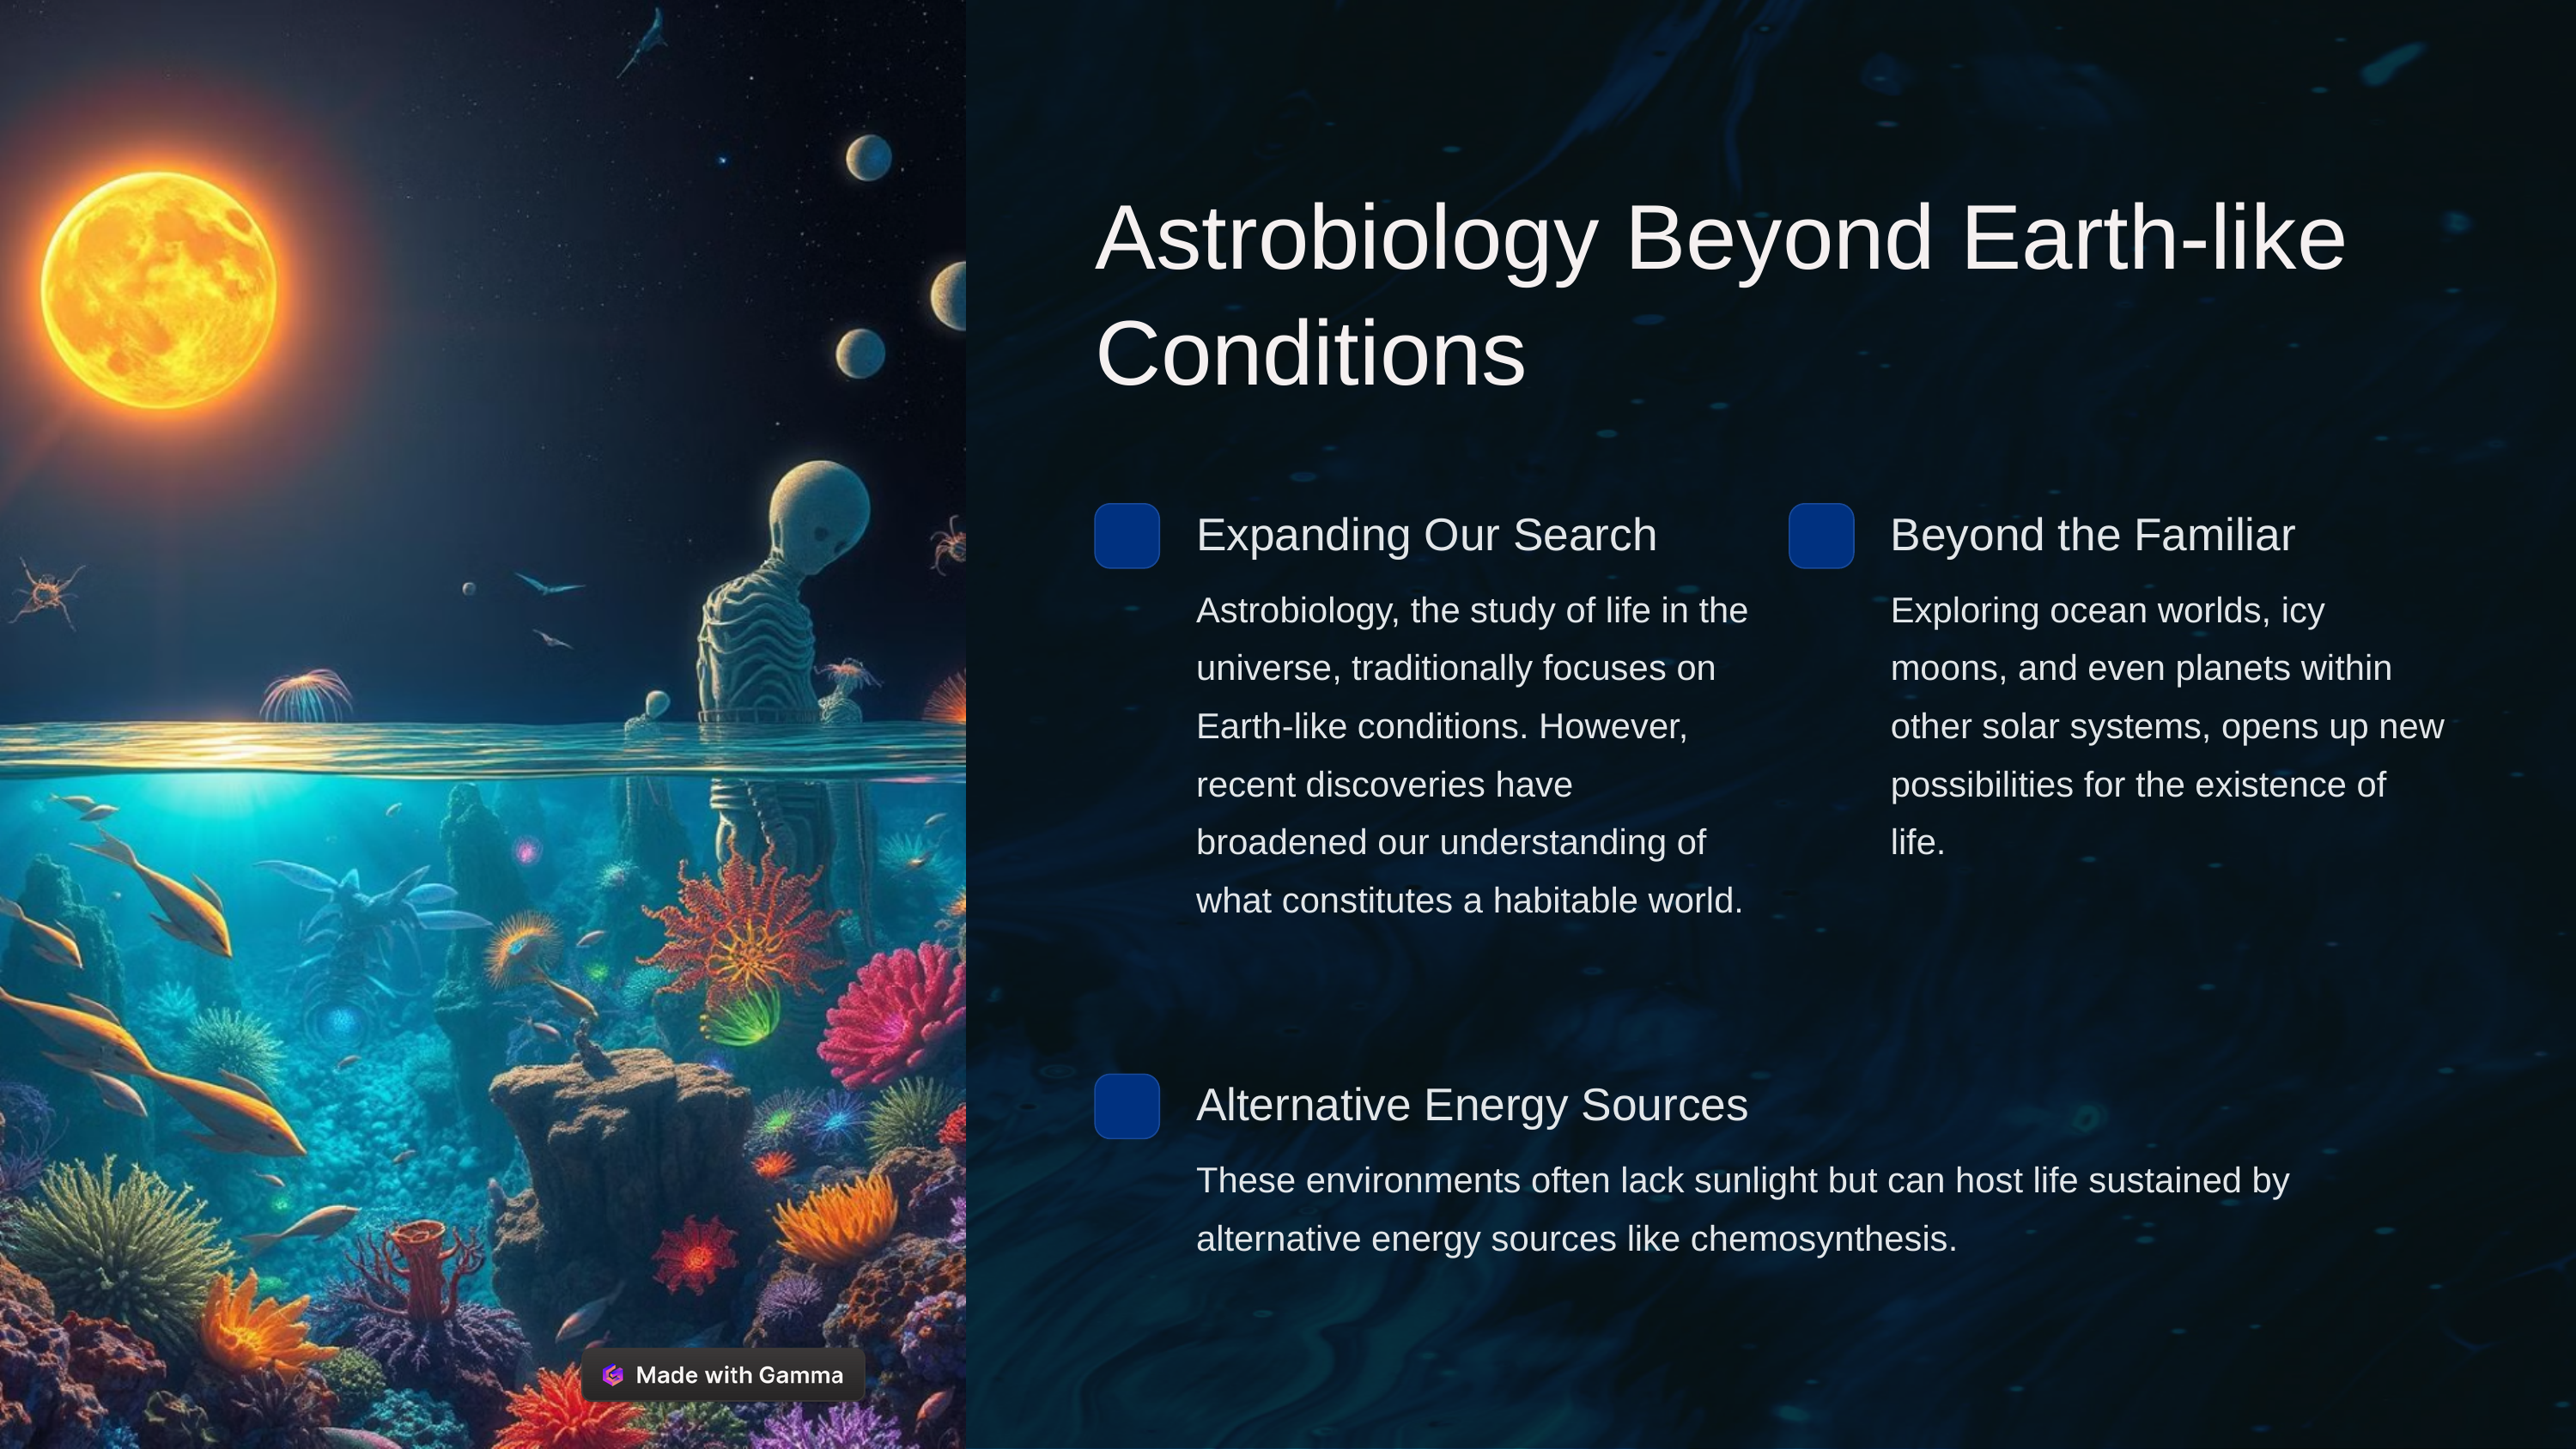

Astrobiology Beyond Earth-like Conditions
Expanding Our Search
Beyond the Familiar

Astrobiology, the study of life in the universe, traditionally focuses on Earth-like conditions. However, recent discoveries have broadened our understanding of what constitutes a habitable world.
Exploring ocean worlds, icy moons, and even planets within other solar systems, opens up new possibilities for the existence of life.
Alternative Energy Sources

These environments often lack sunlight but can host life sustained by alternative energy sources like chemosynthesis.